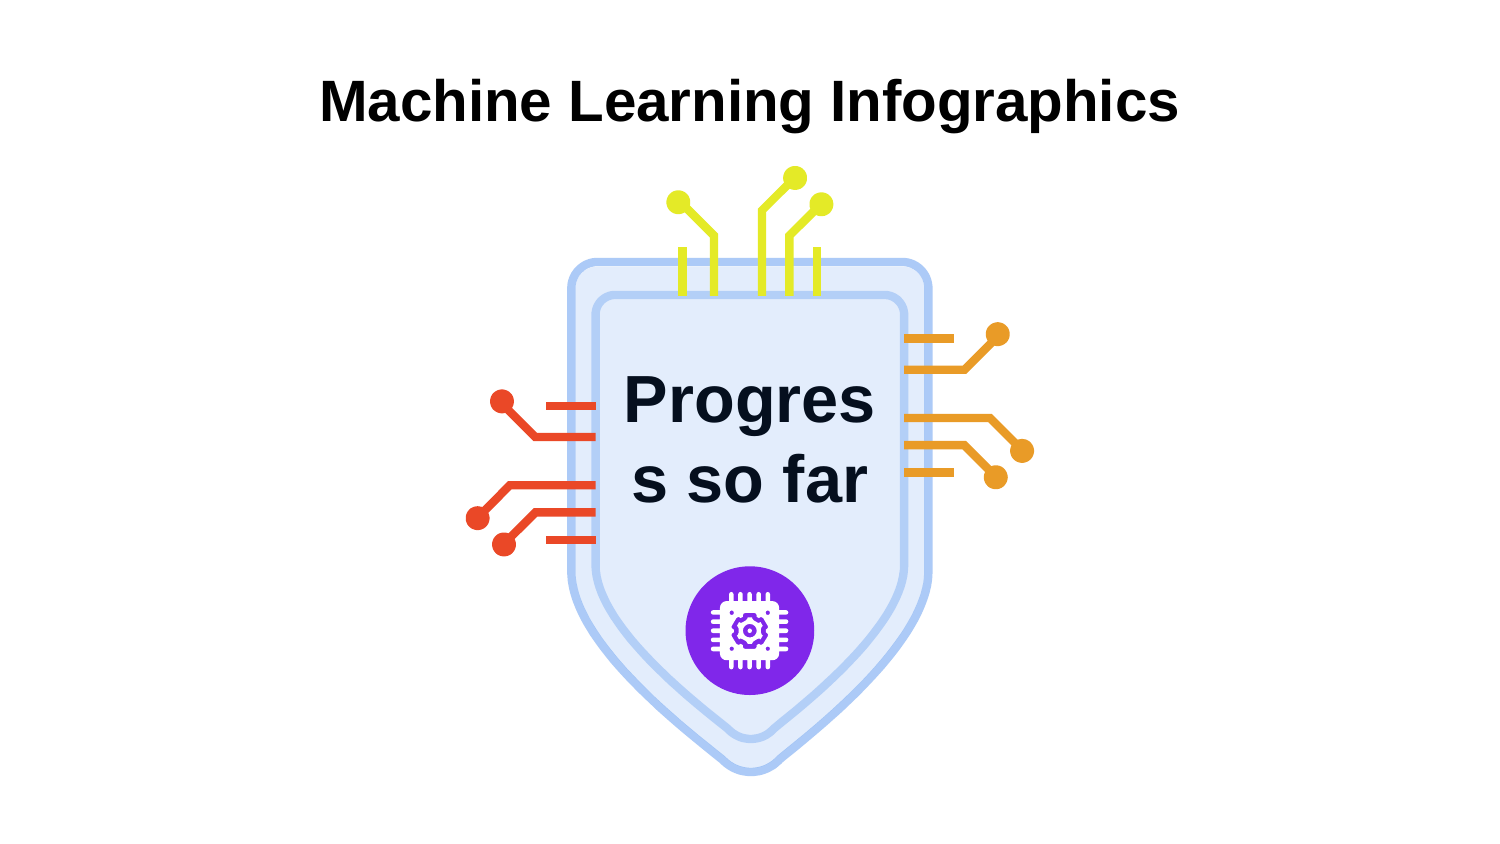

# Machine Learning Infographics

Progress so far